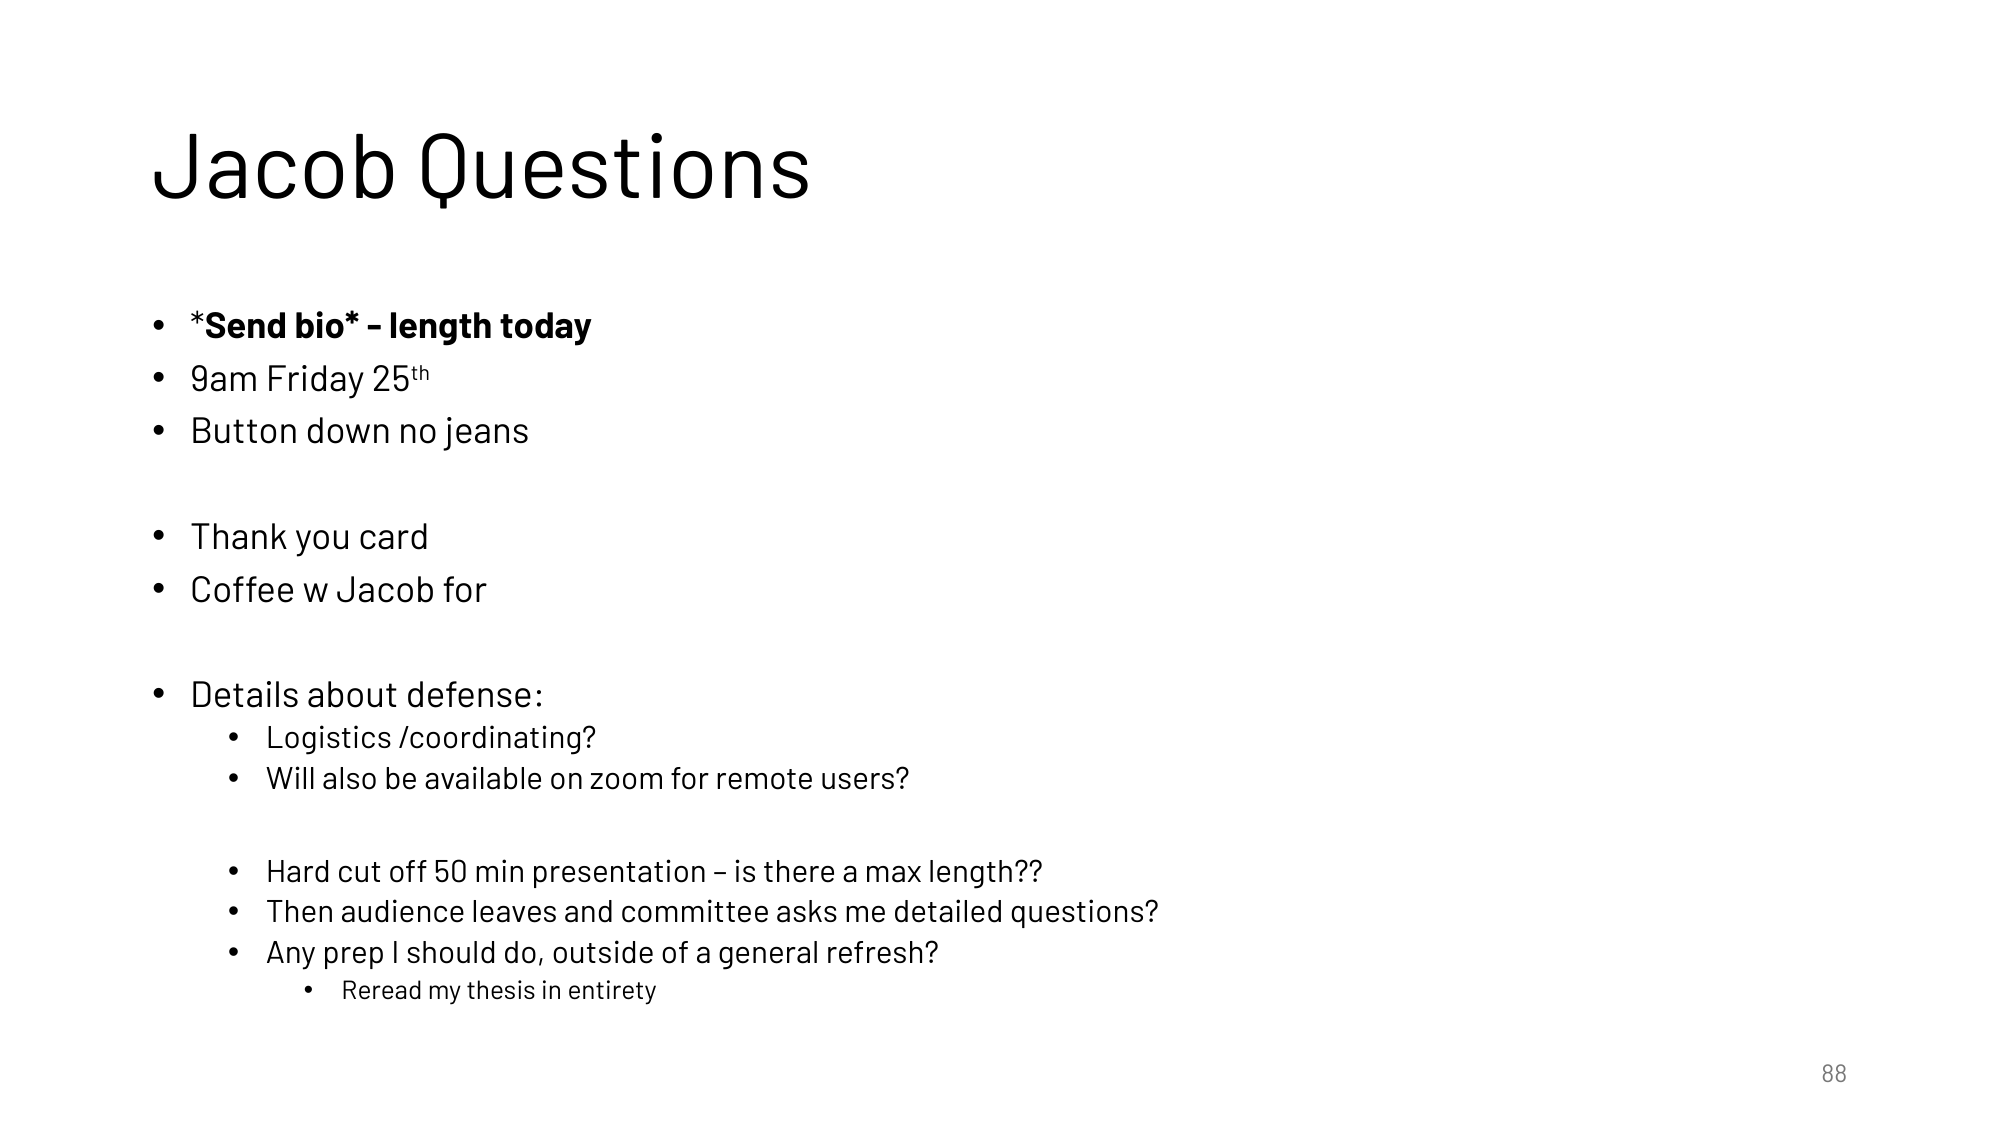

# Jacob Questions
*Send bio* - length today
9am Friday 25th
Button down no jeans

Thank you card
Coffee w Jacob for

Details about defense:
Logistics /coordinating?
Will also be available on zoom for remote users?

Hard cut off 50 min presentation – is there a max length??
Then audience leaves and committee asks me detailed questions?
Any prep I should do, outside of a general refresh?
Reread my thesis in entirety

88